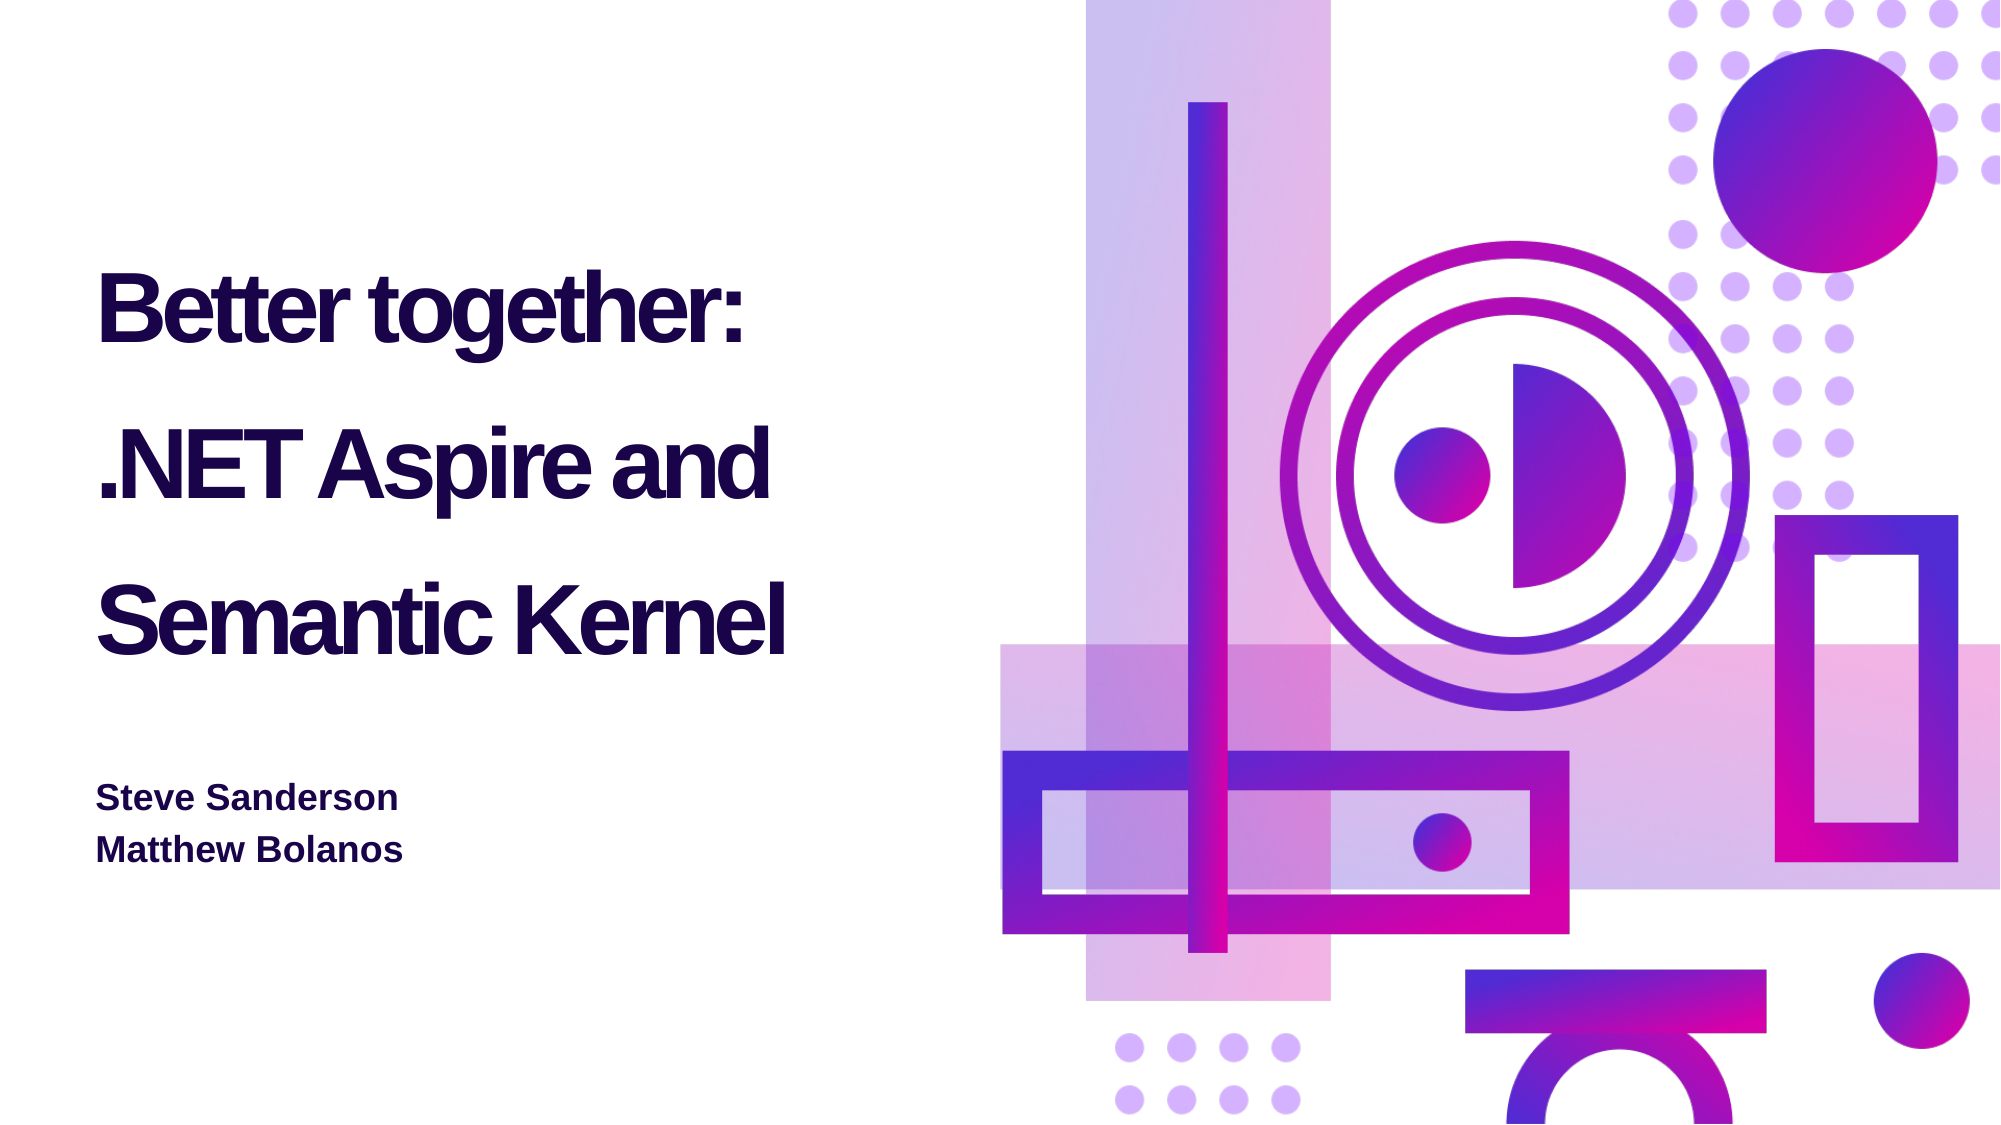

# Better together: .NET Aspire and Semantic Kernel
Steve Sanderson
Matthew Bolanos